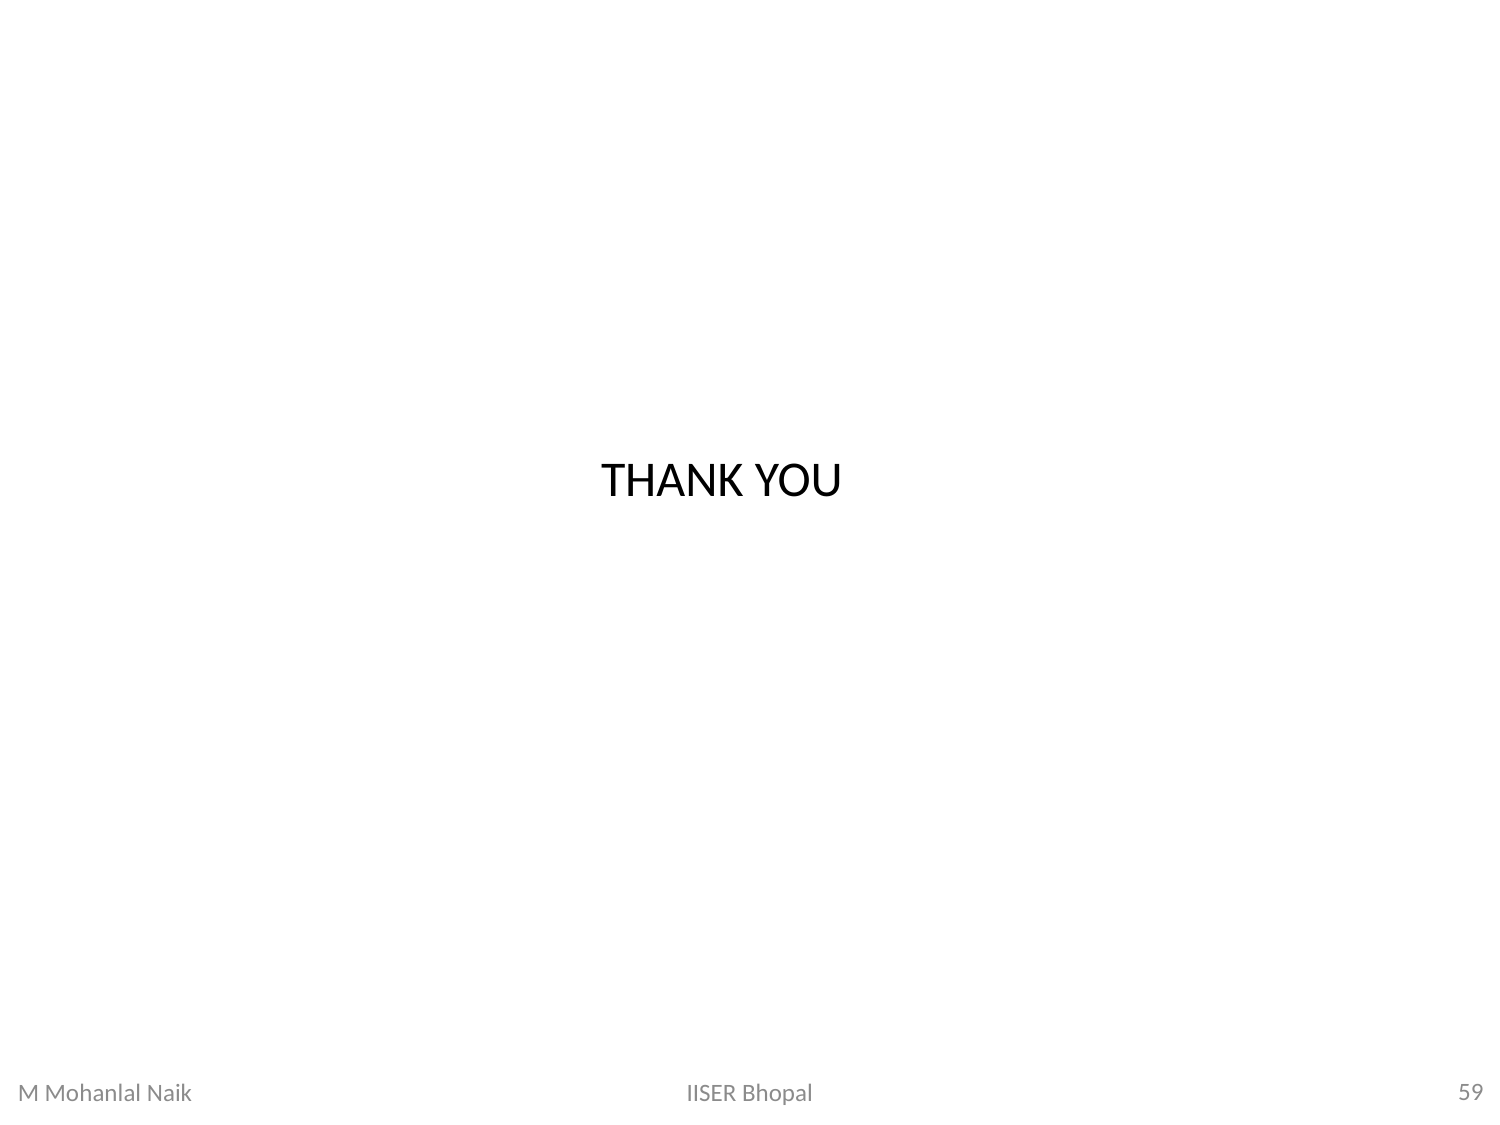

THANK YOU
59
IISER Bhopal
M Mohanlal Naik